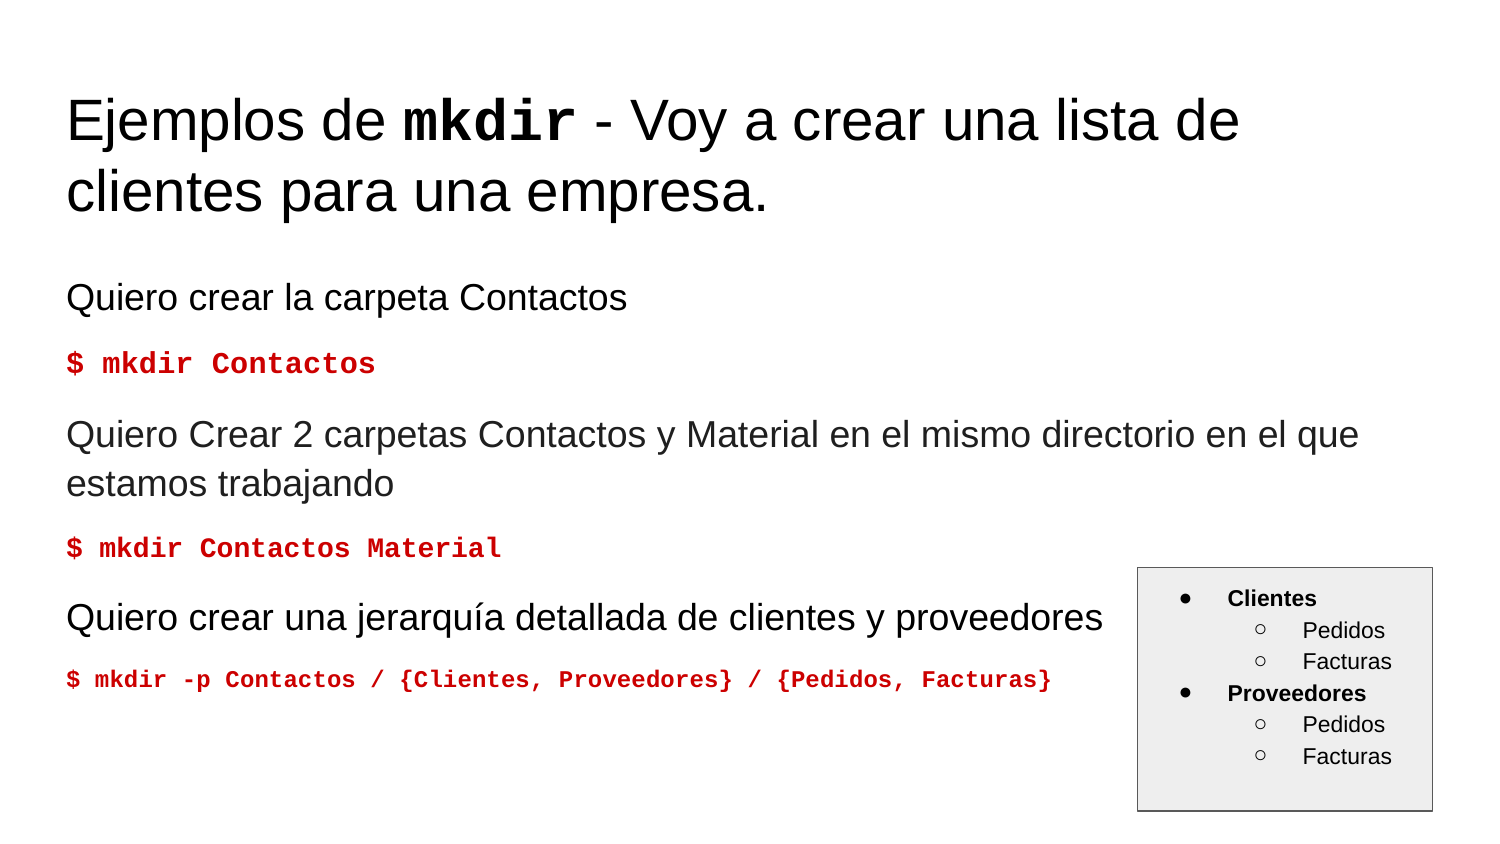

# Ejemplos de mkdir - Voy a crear una lista de clientes para una empresa.
Quiero crear la carpeta Contactos
$ mkdir Contactos
Quiero Crear 2 carpetas Contactos y Material en el mismo directorio en el que estamos trabajando
$ mkdir Contactos Material
Quiero crear una jerarquía detallada de clientes y proveedores
$ mkdir -p Contactos / {Clientes, Proveedores} / {Pedidos, Facturas}

Clientes
Pedidos
Facturas
Proveedores
Pedidos
Facturas